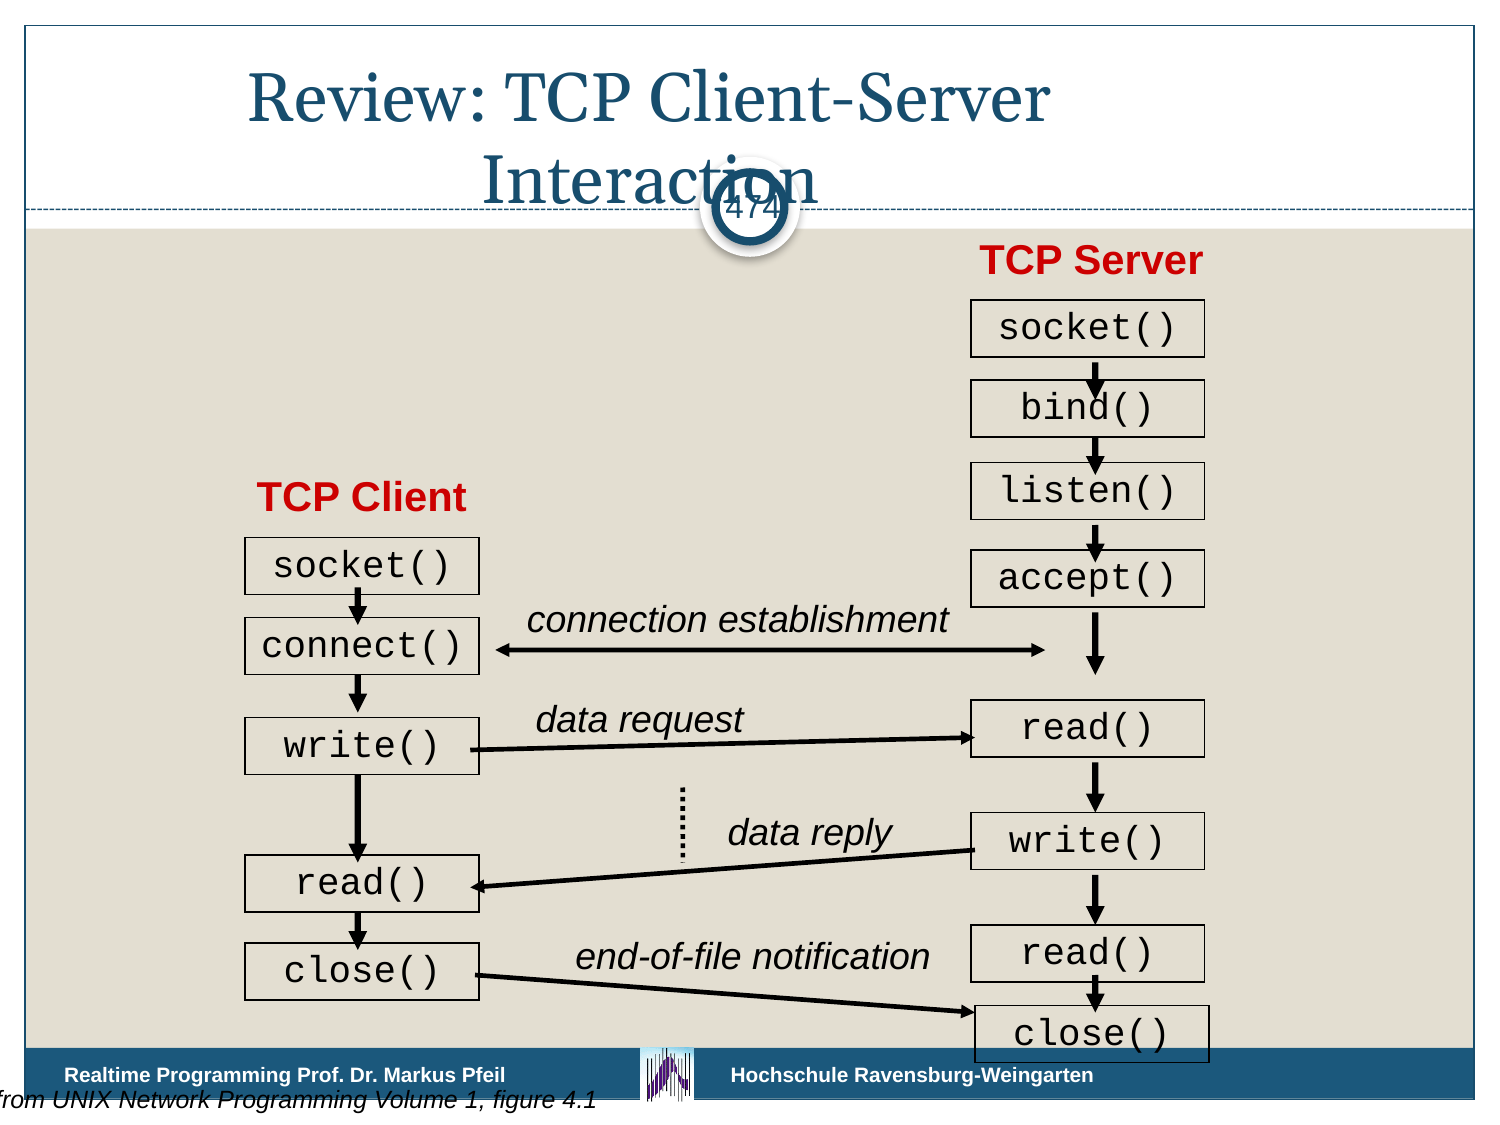

# Review: TCP Client-Server Interaction
474
TCP Server
socket()

bind()

TCP Client
listen()

socket()
accept()

connection establishment

connect()

data request
read()
write()

data reply
write()

read()

end-of-file notification
read()
close()

close()
Realtime Programming Prof. Dr. Markus Pfeil

from UNIX Network Programming Volume 1, figure 4.1